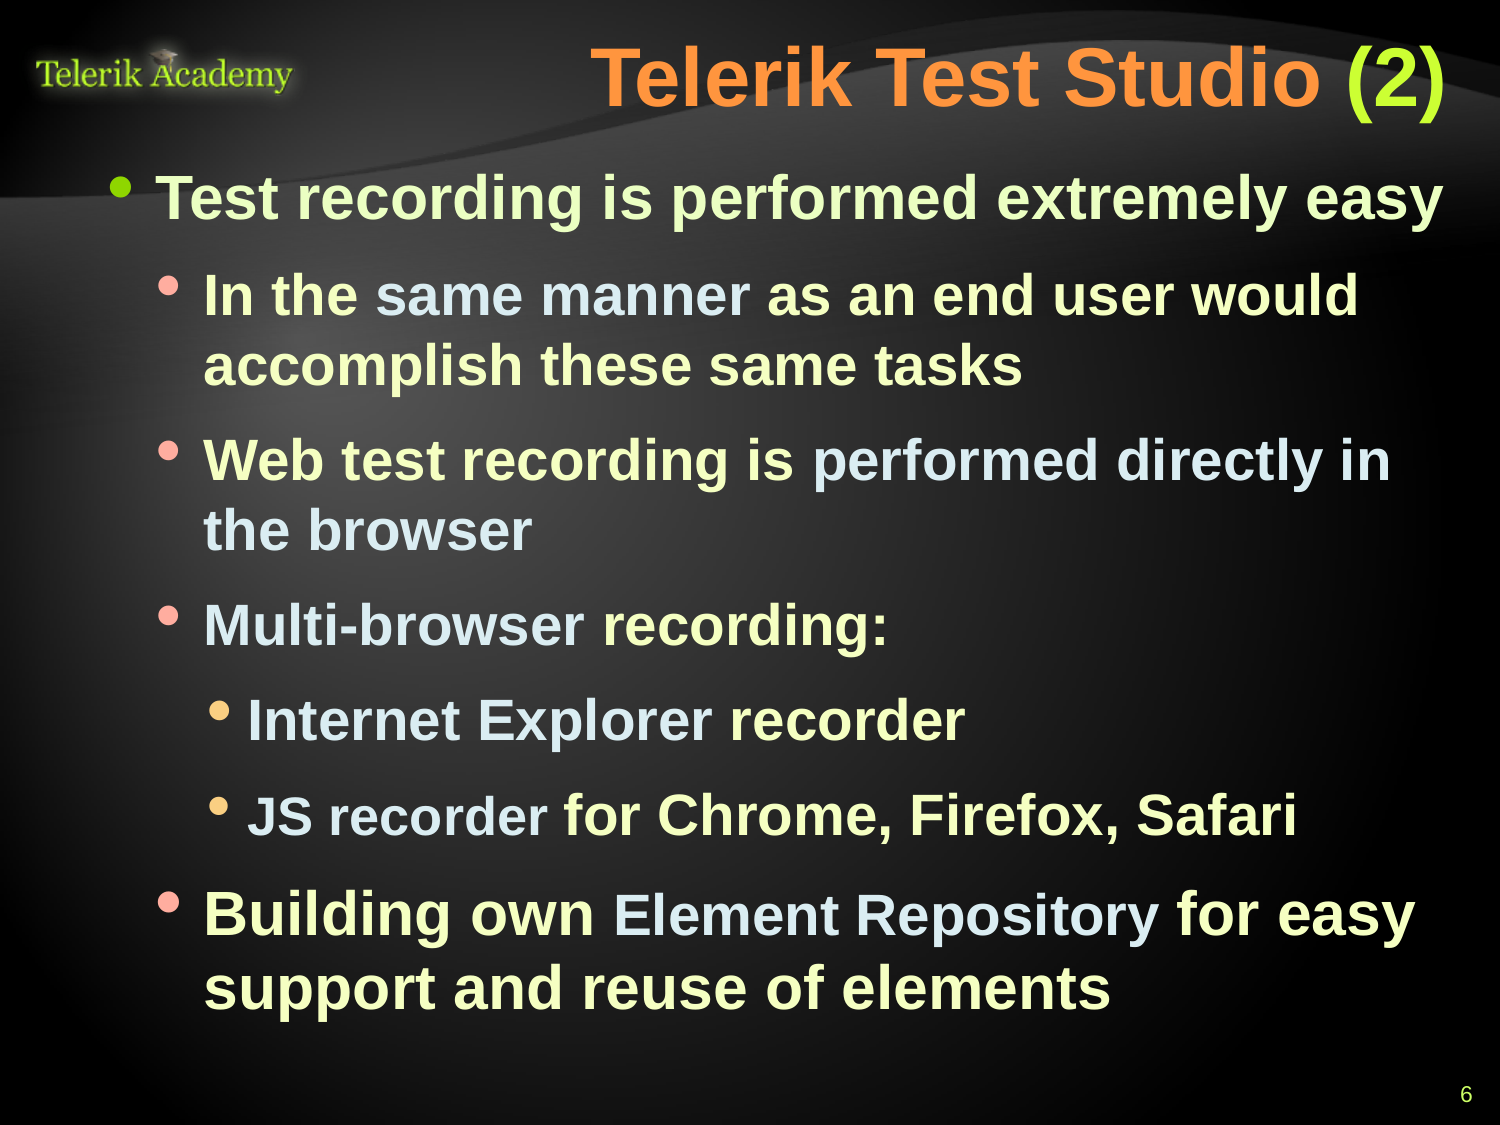

# Telerik Test Studio (2)
Test recording is performed extremely easy
In the same manner as an end user would accomplish these same tasks
Web test recording is performed directly in the browser
Multi-browser recording:
Internet Explorer recorder
JS recorder for Chrome, Firefox, Safari
Building own Element Repository for easy support and reuse of elements
6